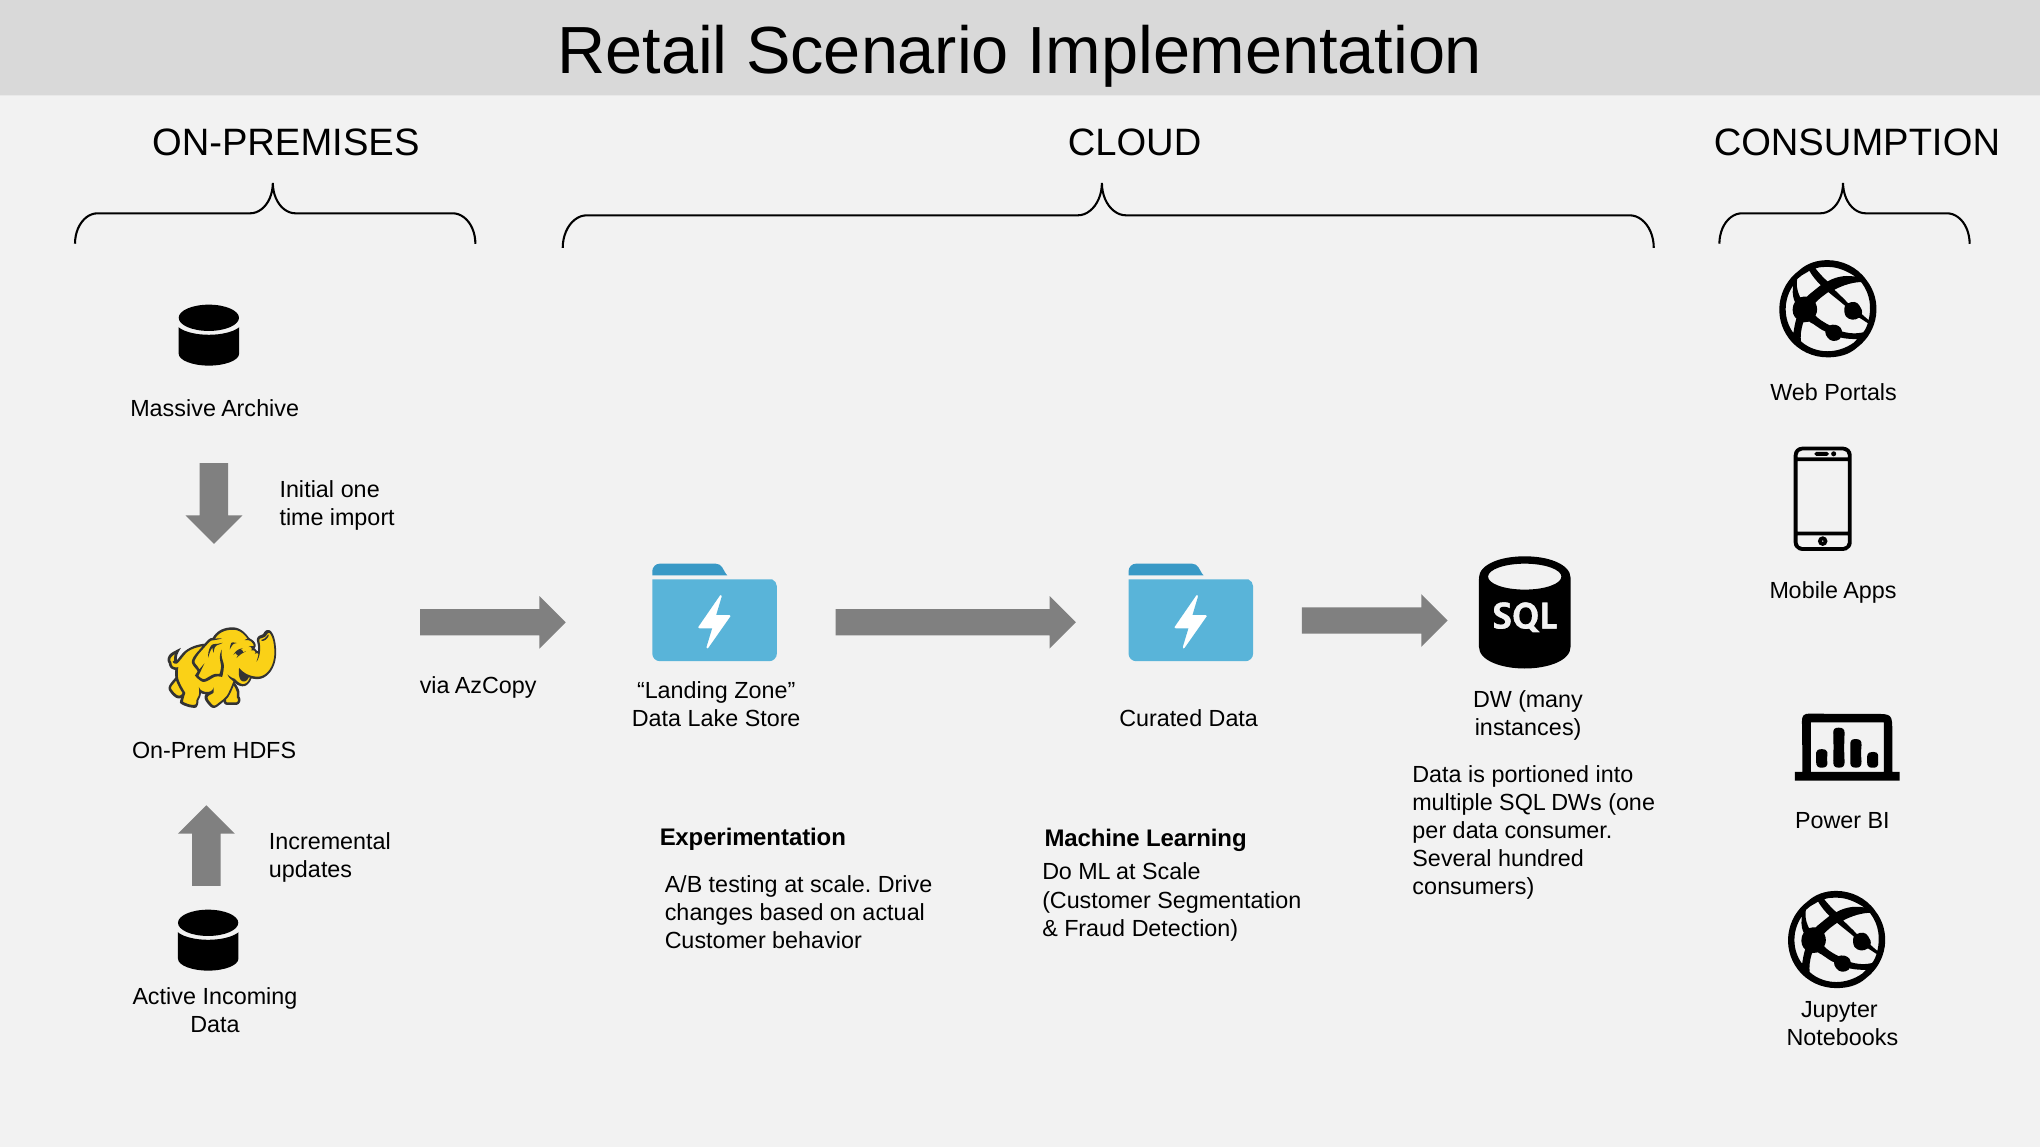

Retail Scenario Implementation

ON-PREMISES
CLOUD
CONSUMPTION

Web Portals
Massive Archive

Initial one time import

“Landing Zone”
Data Lake Store
DW (many instances)

Mobile Apps

On-Prem HDFS

via AzCopy
Curated Data

Data is portioned into multiple SQL DWs (one per data consumer. Several hundred consumers)
Power BI

Experimentation
Machine Learning
Incremental
updates
A/B testing at scale. Drive changes based on actual
Customer behavior
Do ML at Scale (Customer Segmentation & Fraud Detection)

Active Incoming Data
Jupyter
Notebooks